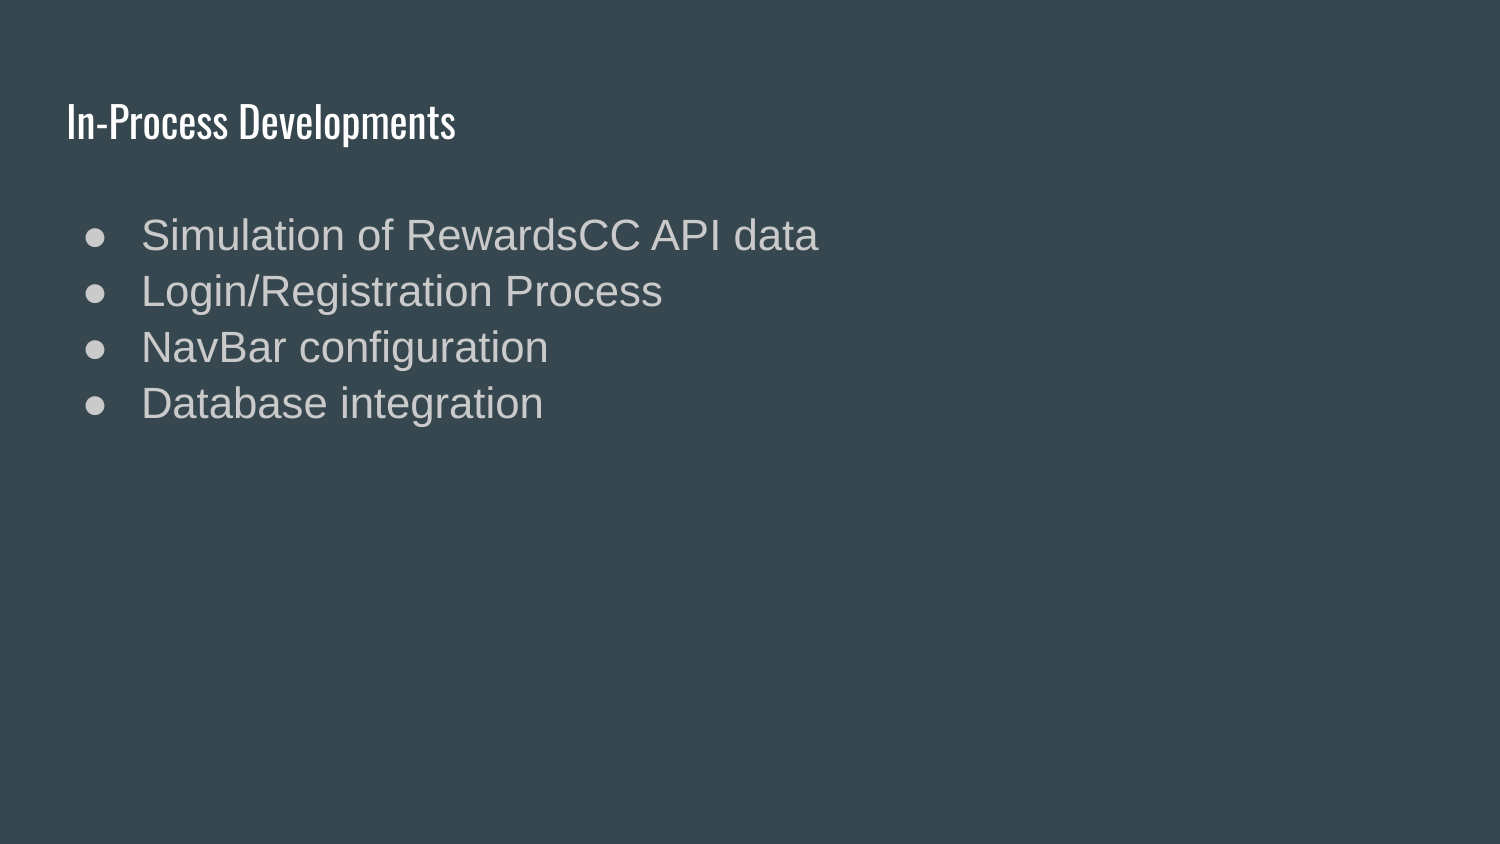

# In-Process Developments
Simulation of RewardsCC API data
Login/Registration Process
NavBar configuration
Database integration